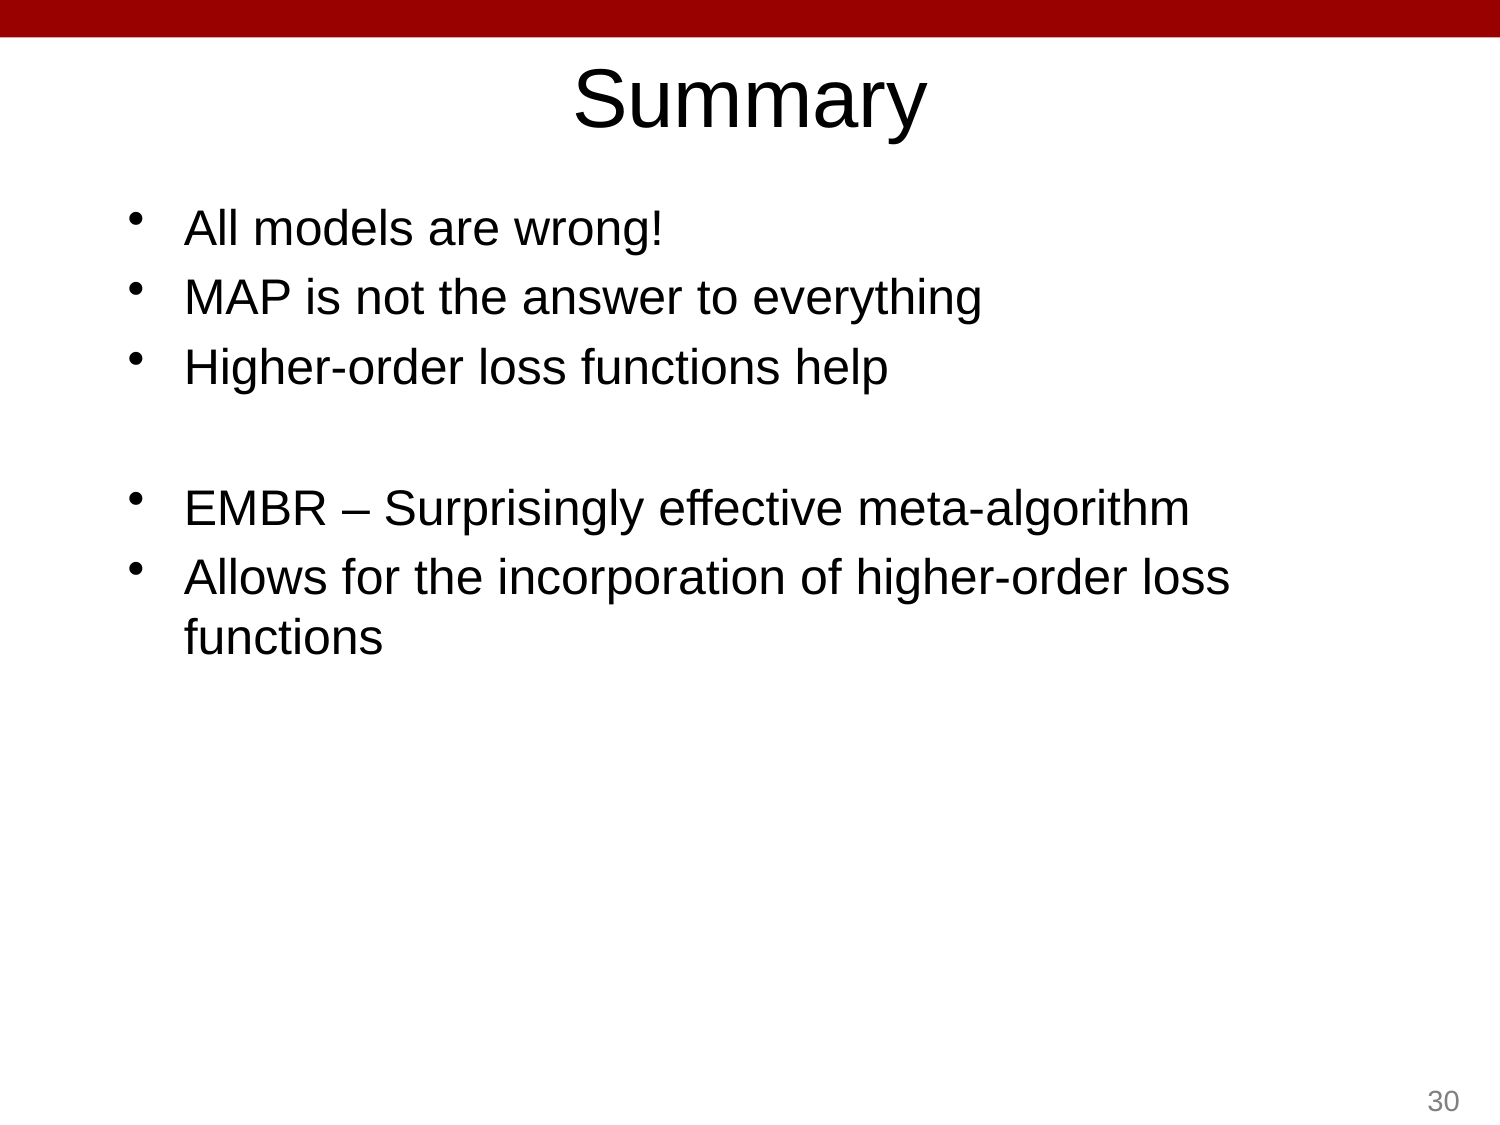

# Summary
All models are wrong!
MAP is not the answer to everything
Higher-order loss functions help

EMBR – Surprisingly effective meta-algorithm
Allows for the incorporation of higher-order loss functions
30